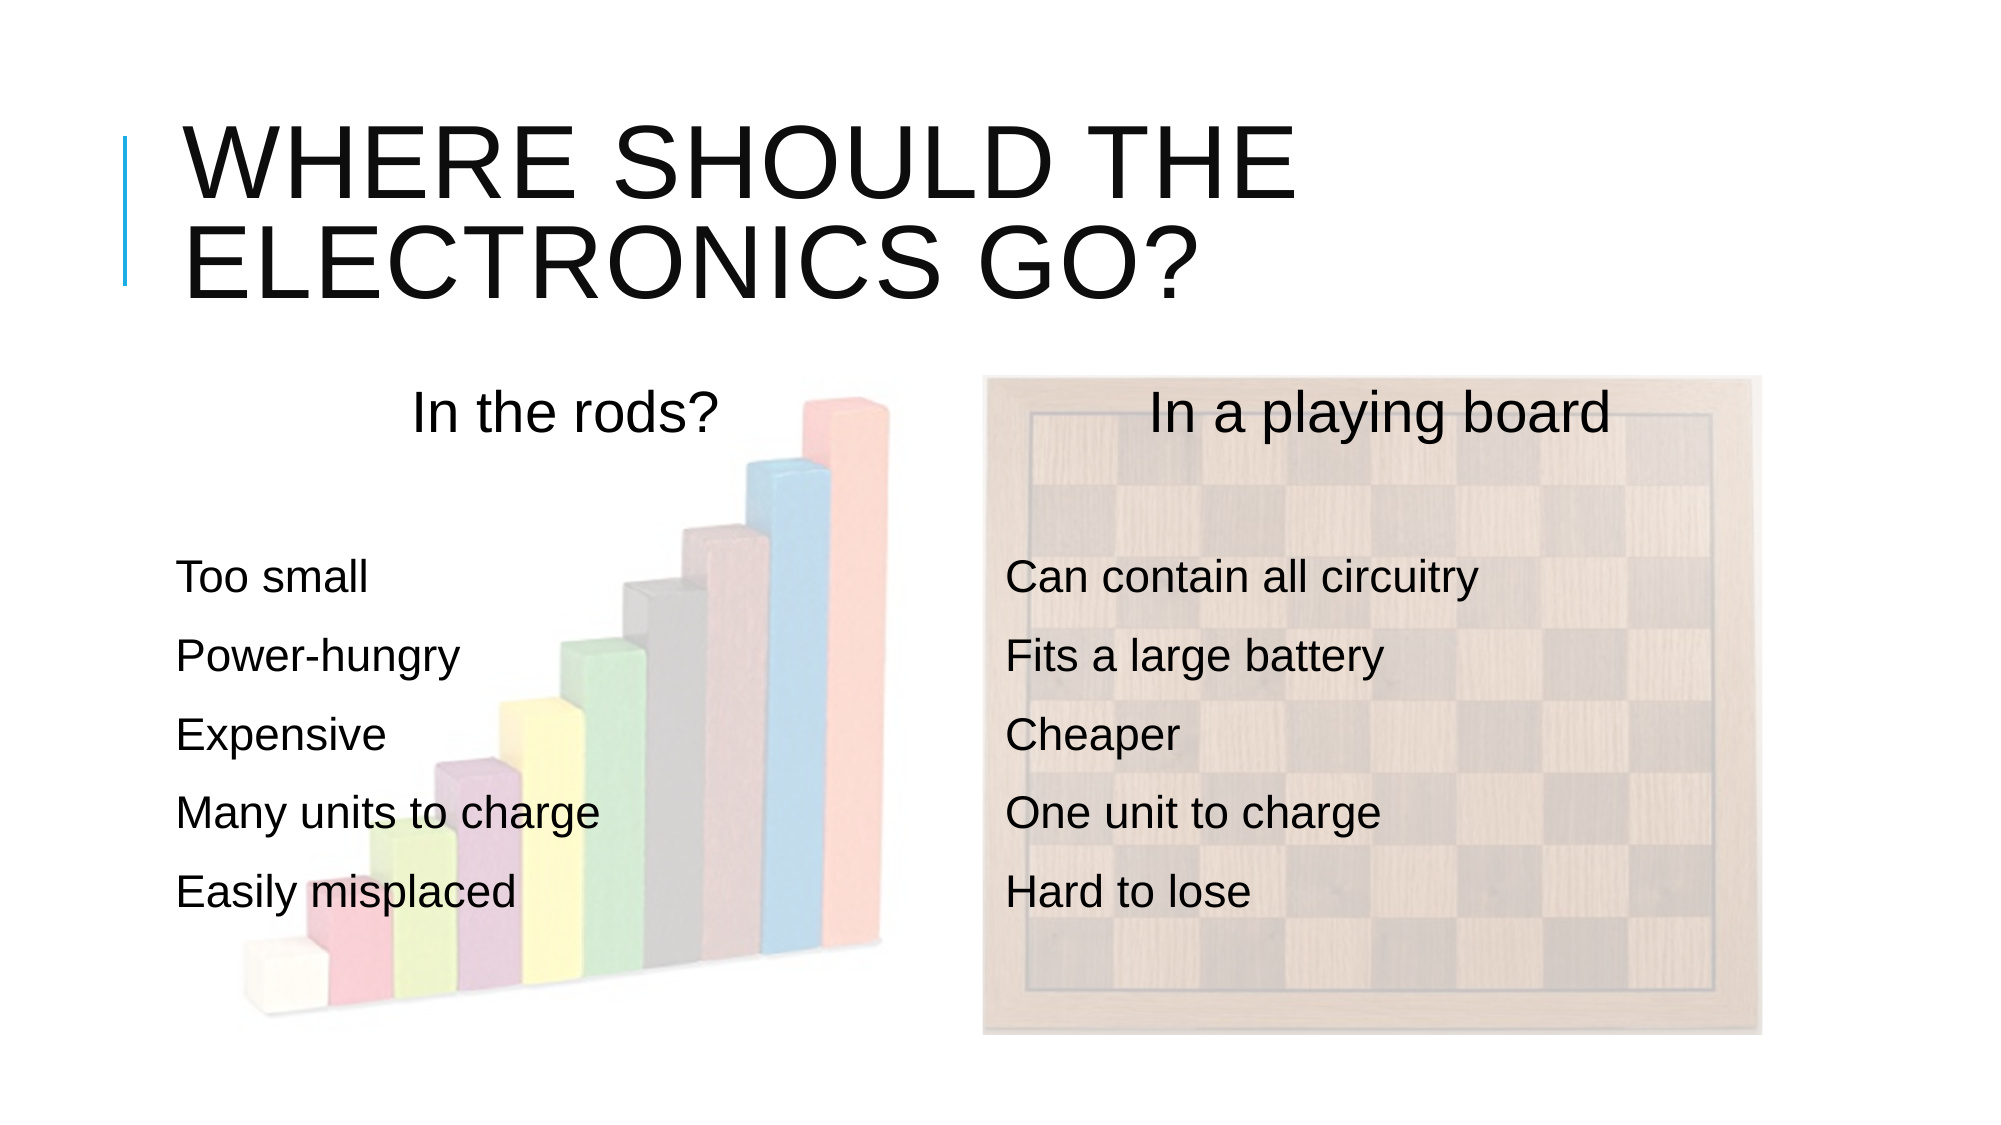

# Where should the electronics go?
In the rods?

Too small
Power-hungry
Expensive
Many units to charge
Easily misplaced

In a playing board

Can contain all circuitry
Fits a large battery
Cheaper
One unit to charge
Hard to lose